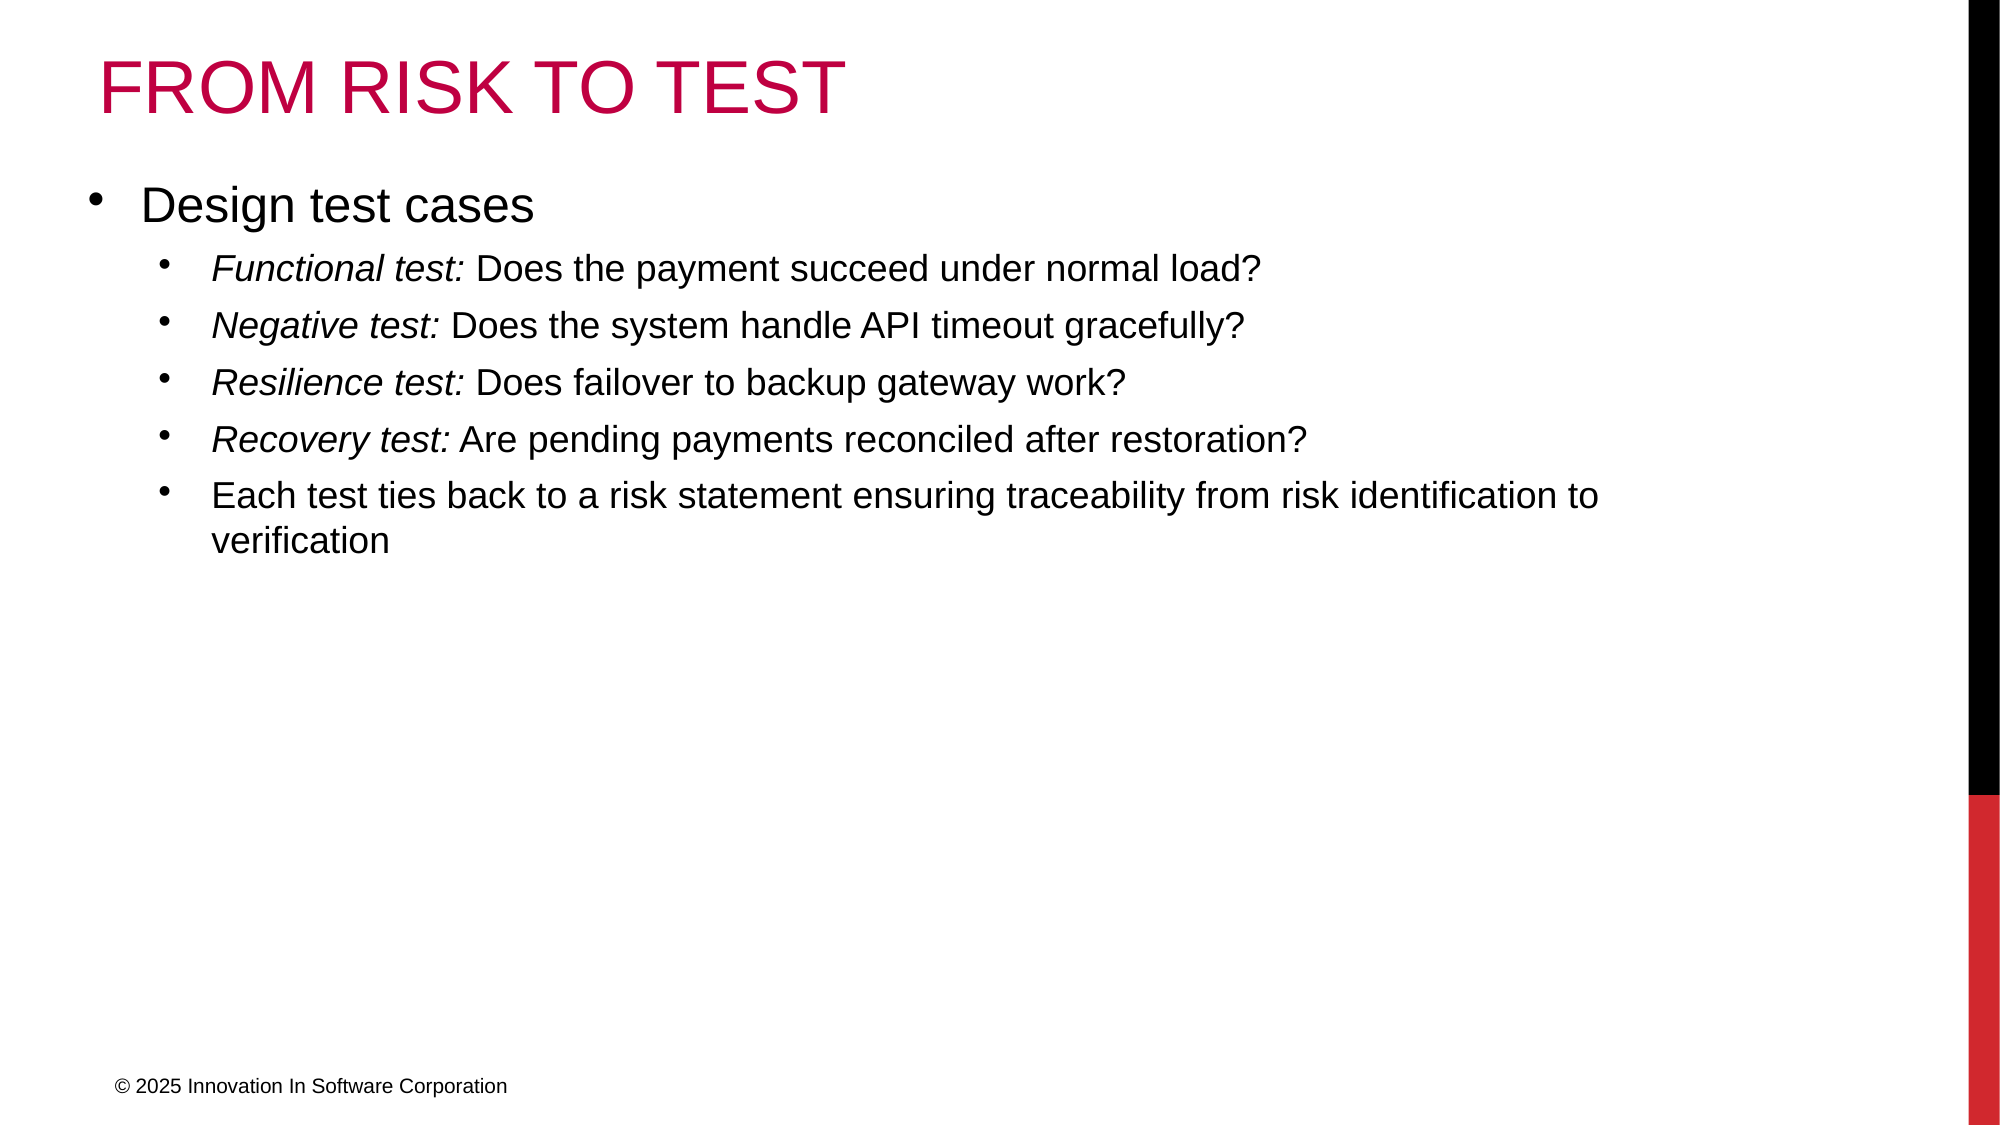

# From Risk to Test
Design test cases
Functional test: Does the payment succeed under normal load?
Negative test: Does the system handle API timeout gracefully?
Resilience test: Does failover to backup gateway work?
Recovery test: Are pending payments reconciled after restoration?
Each test ties back to a risk statement ensuring traceability from risk identification to verification
© 2025 Innovation In Software Corporation